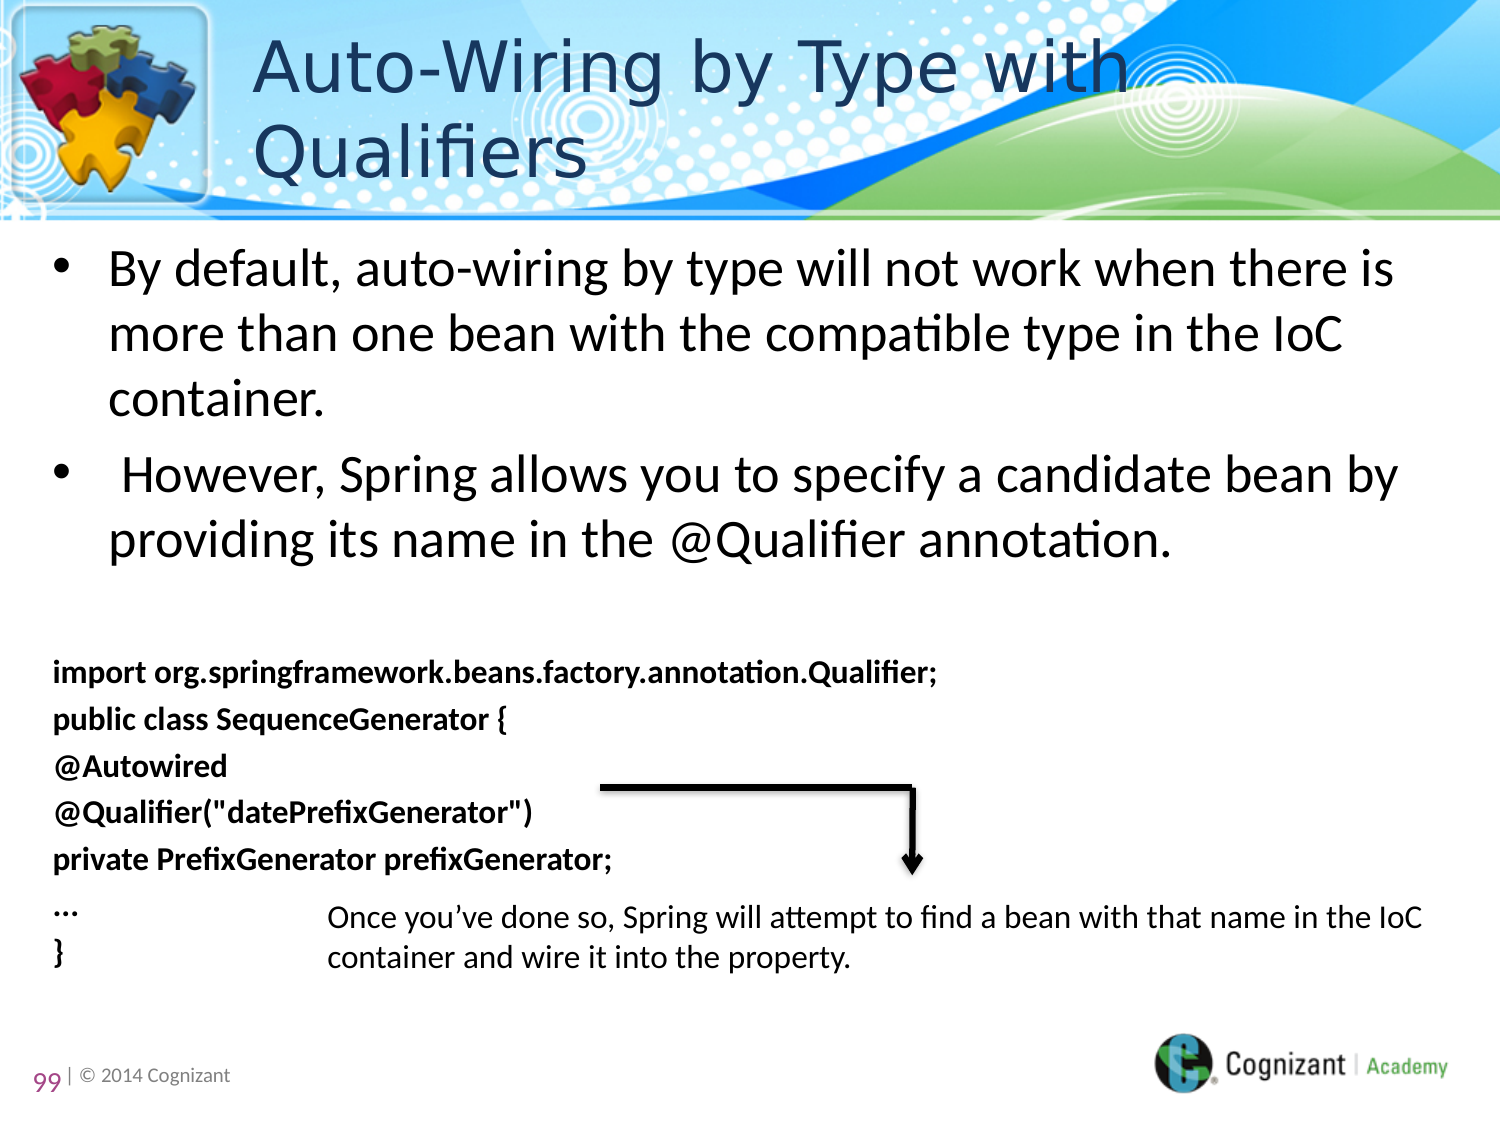

# Auto-Wiring by Type with Qualifiers
By default, auto-wiring by type will not work when there is more than one bean with the compatible type in the IoC container.
 However, Spring allows you to specify a candidate bean by providing its name in the @Qualifier annotation.

import org.springframework.beans.factory.annotation.Qualifier;
public class SequenceGenerator {
@Autowired
@Qualifier("datePrefixGenerator")
private PrefixGenerator prefixGenerator;
...
}

Once you’ve done so, Spring will attempt to find a bean with that name in the IoC container and wire it into the property.

99